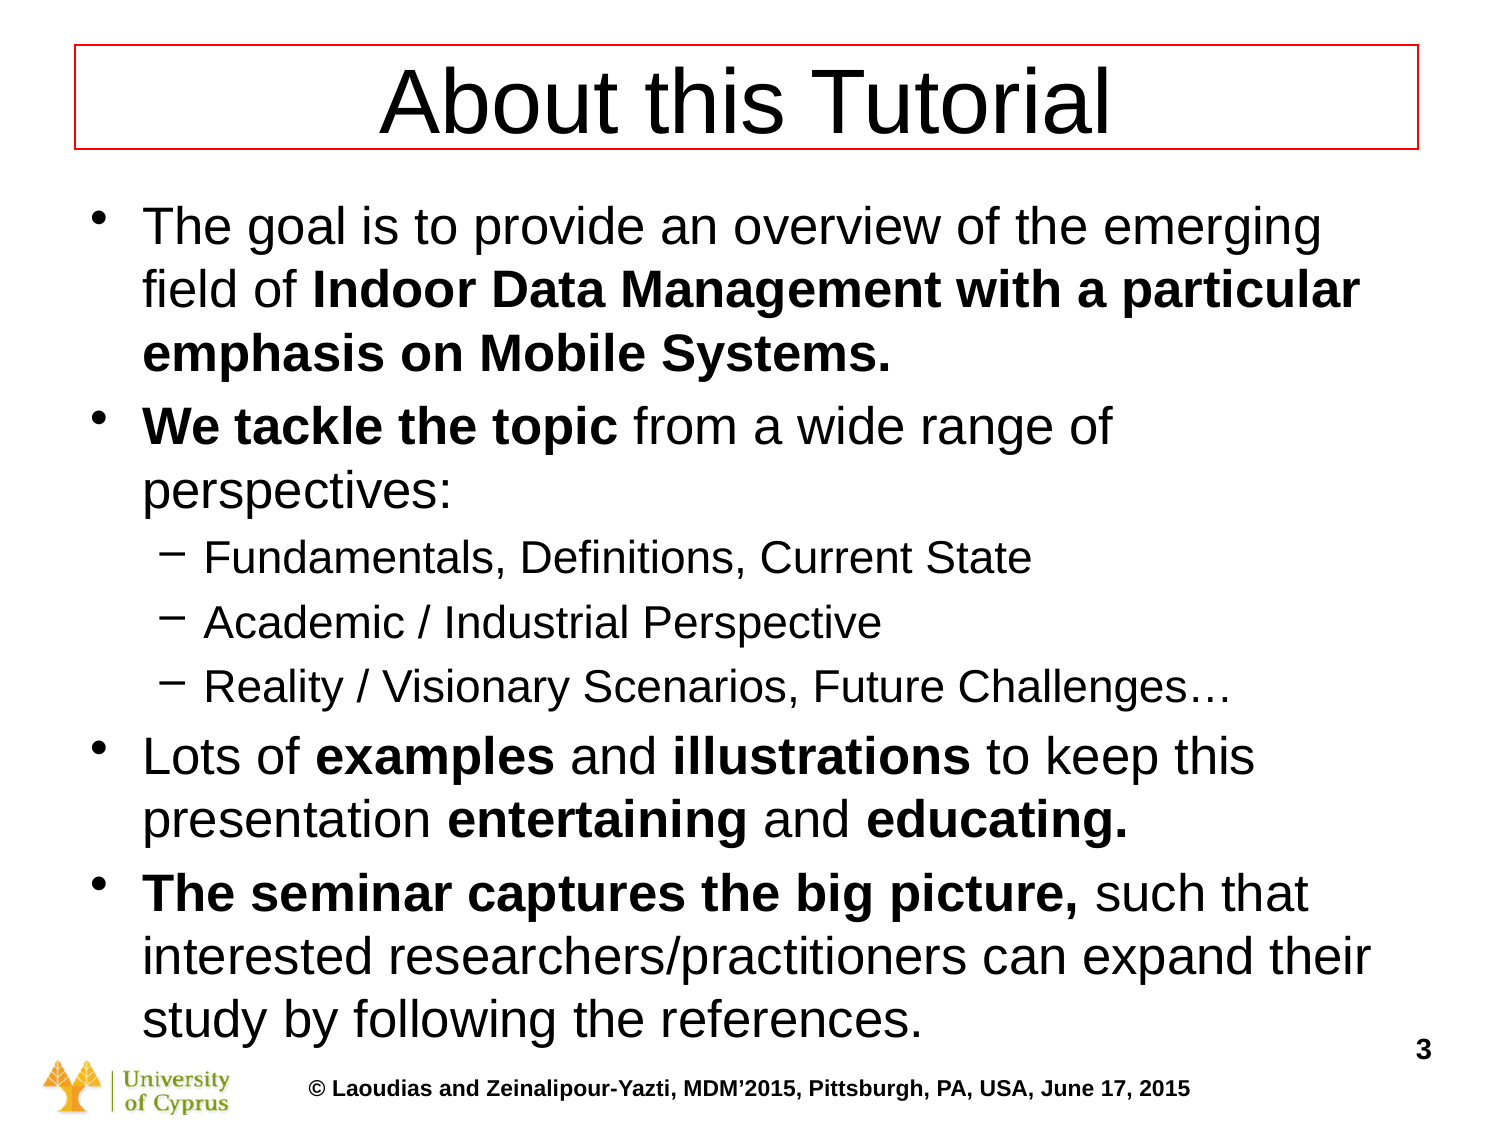

# About this Tutorial
The goal is to provide an overview of the emerging field of Indoor Data Management with a particular emphasis on Mobile Systems.
We tackle the topic from a wide range of perspectives:
Fundamentals, Definitions, Current State
Academic / Industrial Perspective
Reality / Visionary Scenarios, Future Challenges…
Lots of examples and illustrations to keep this presentation entertaining and educating.
The seminar captures the big picture, such that interested researchers/practitioners can expand their study by following the references.